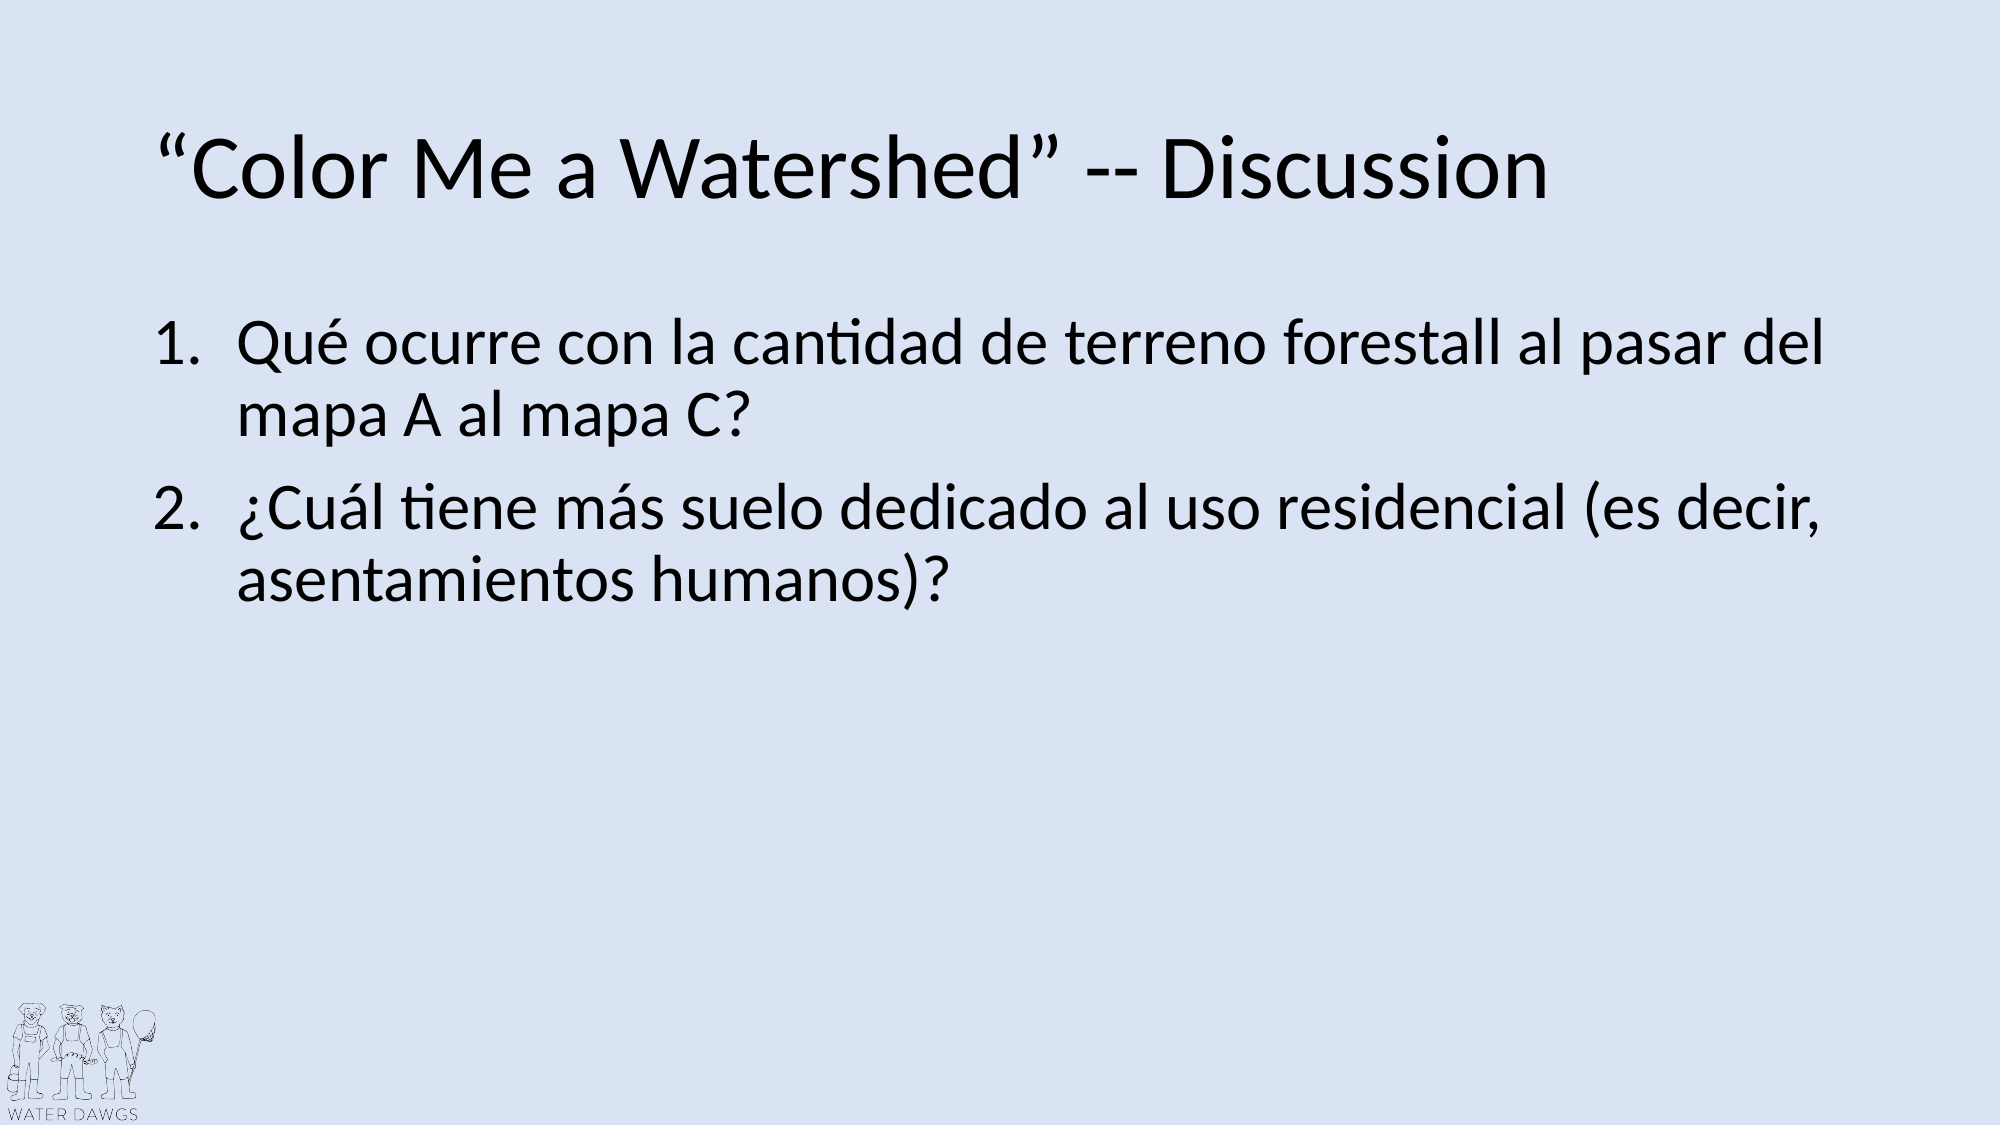

# “Color Me a Watershed” -- Discussion
Qué ocurre con la cantidad de terreno forestall al pasar del mapa A al mapa C?
¿Cuál tiene más suelo dedicado al uso residencial (es decir, asentamientos humanos)?